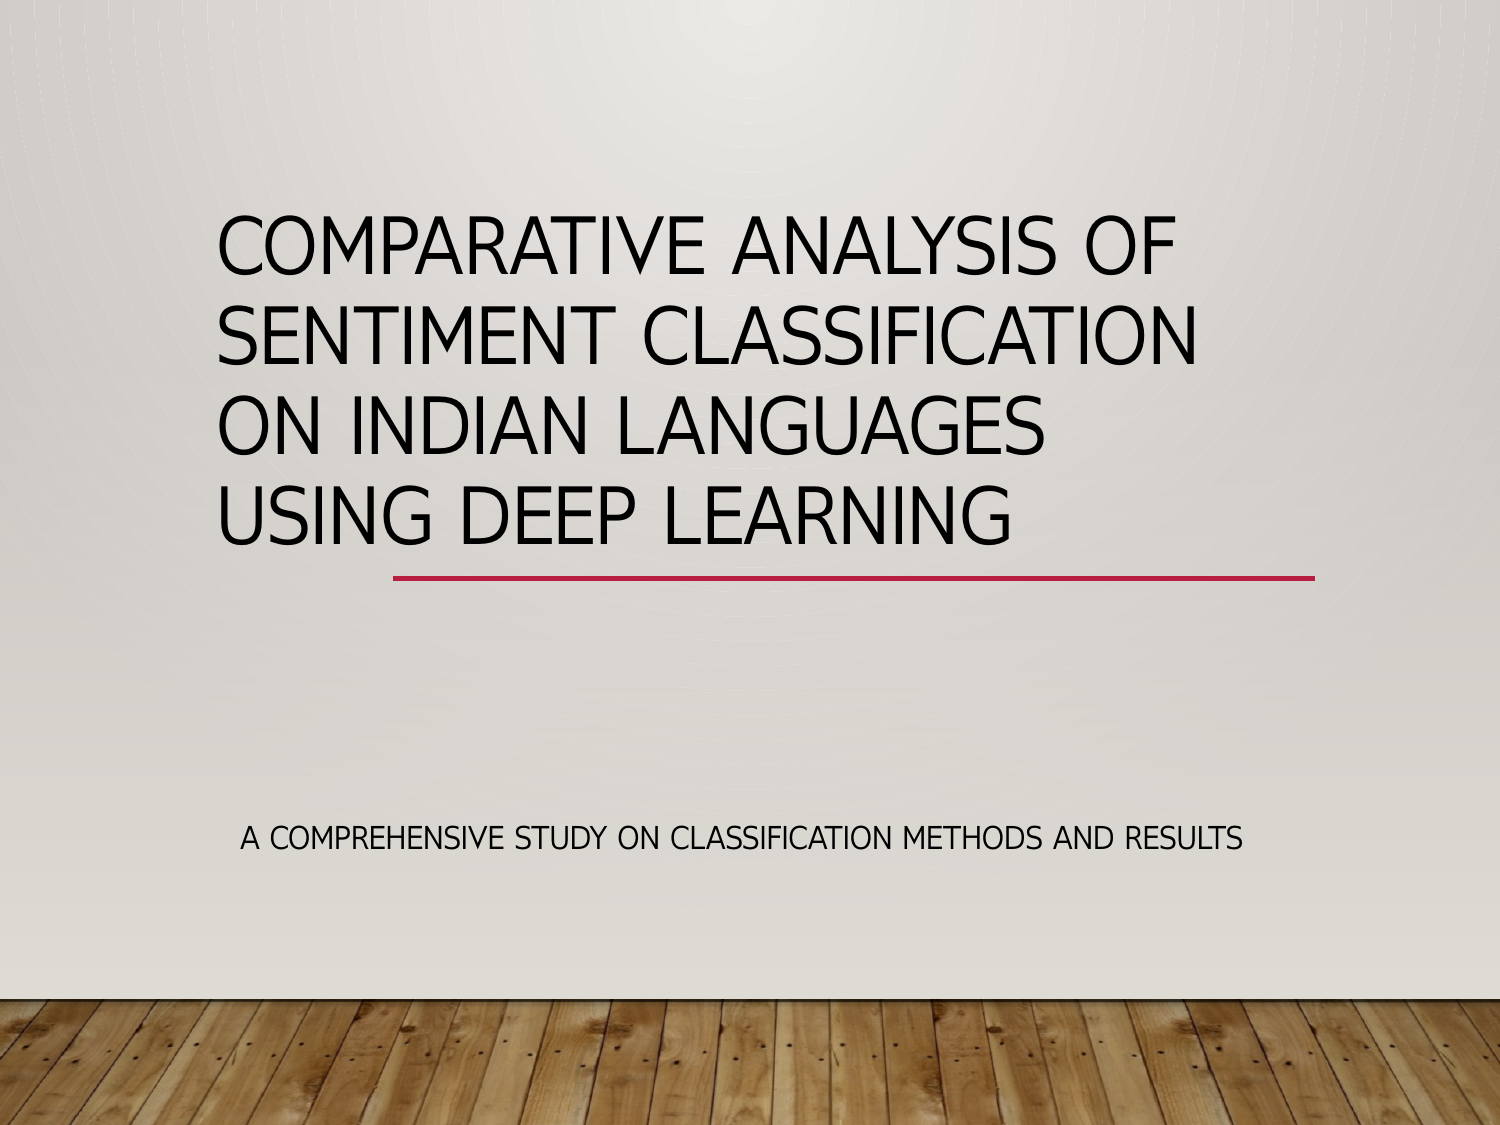

# Comparative Analysis of Sentiment Classification on Indian Languages using Deep Learning
A Comprehensive Study on Classification Methods and Results